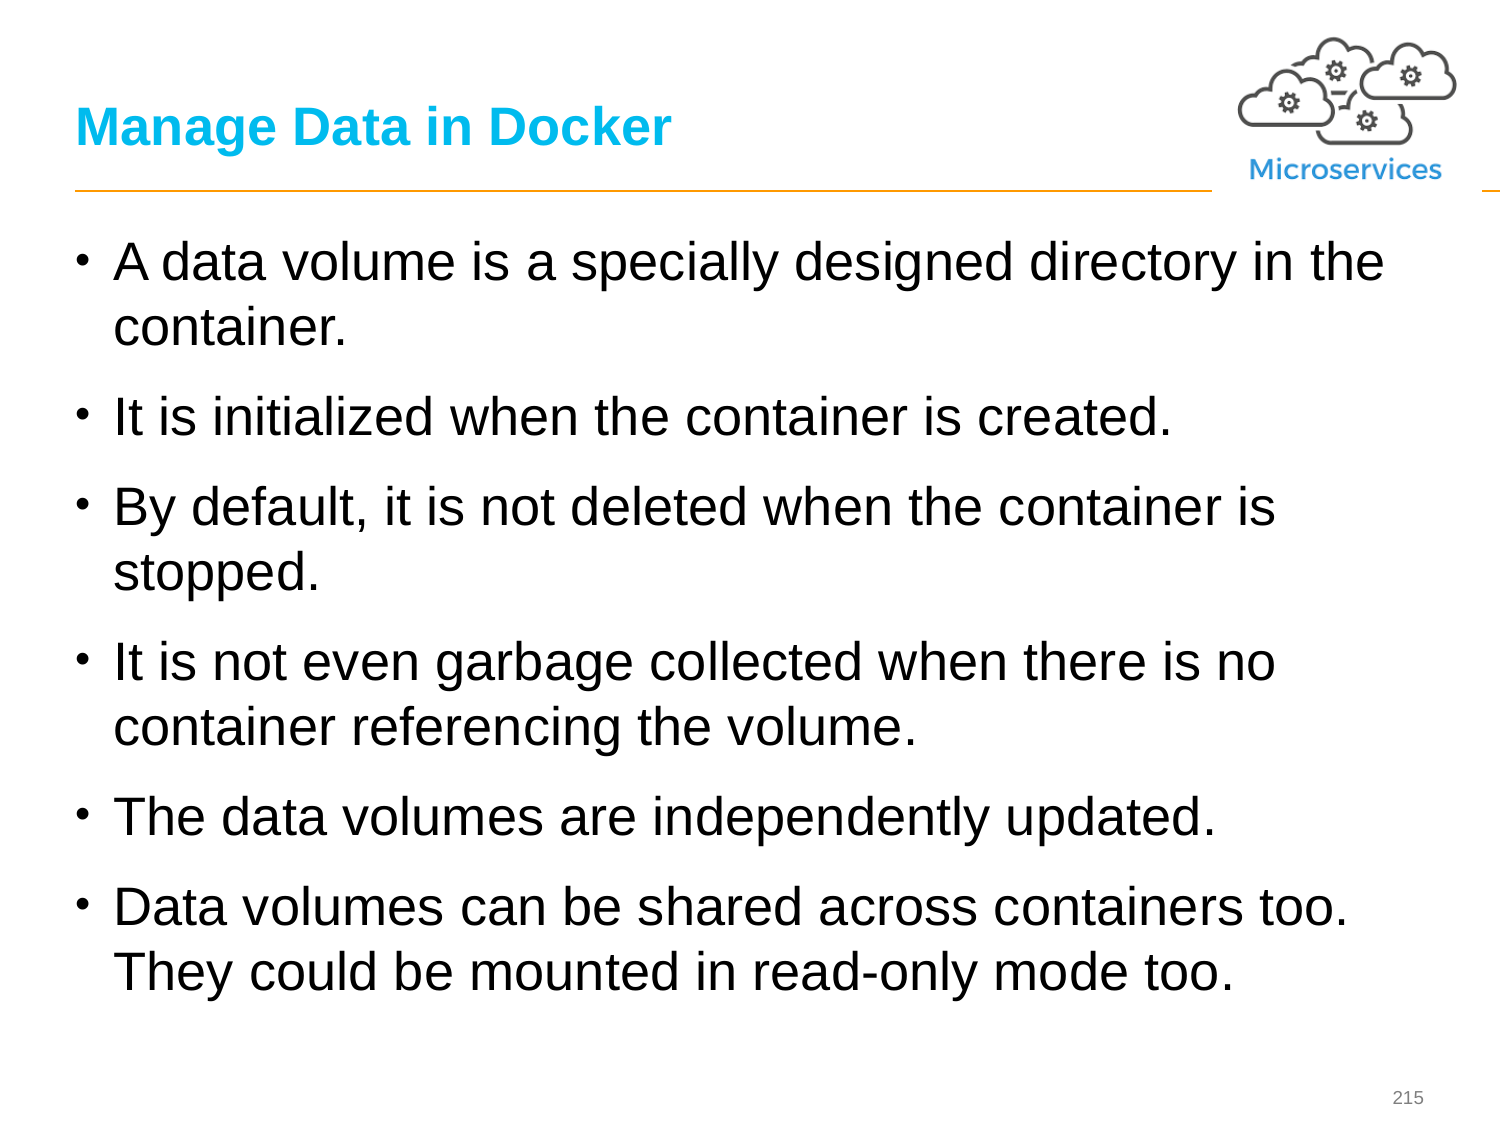

# Manage Data in Docker
A data volume is a specially designed directory in the container.
It is initialized when the container is created.
By default, it is not deleted when the container is stopped.
It is not even garbage collected when there is no container referencing the volume.
The data volumes are independently updated.
Data volumes can be shared across containers too. They could be mounted in read-only mode too.